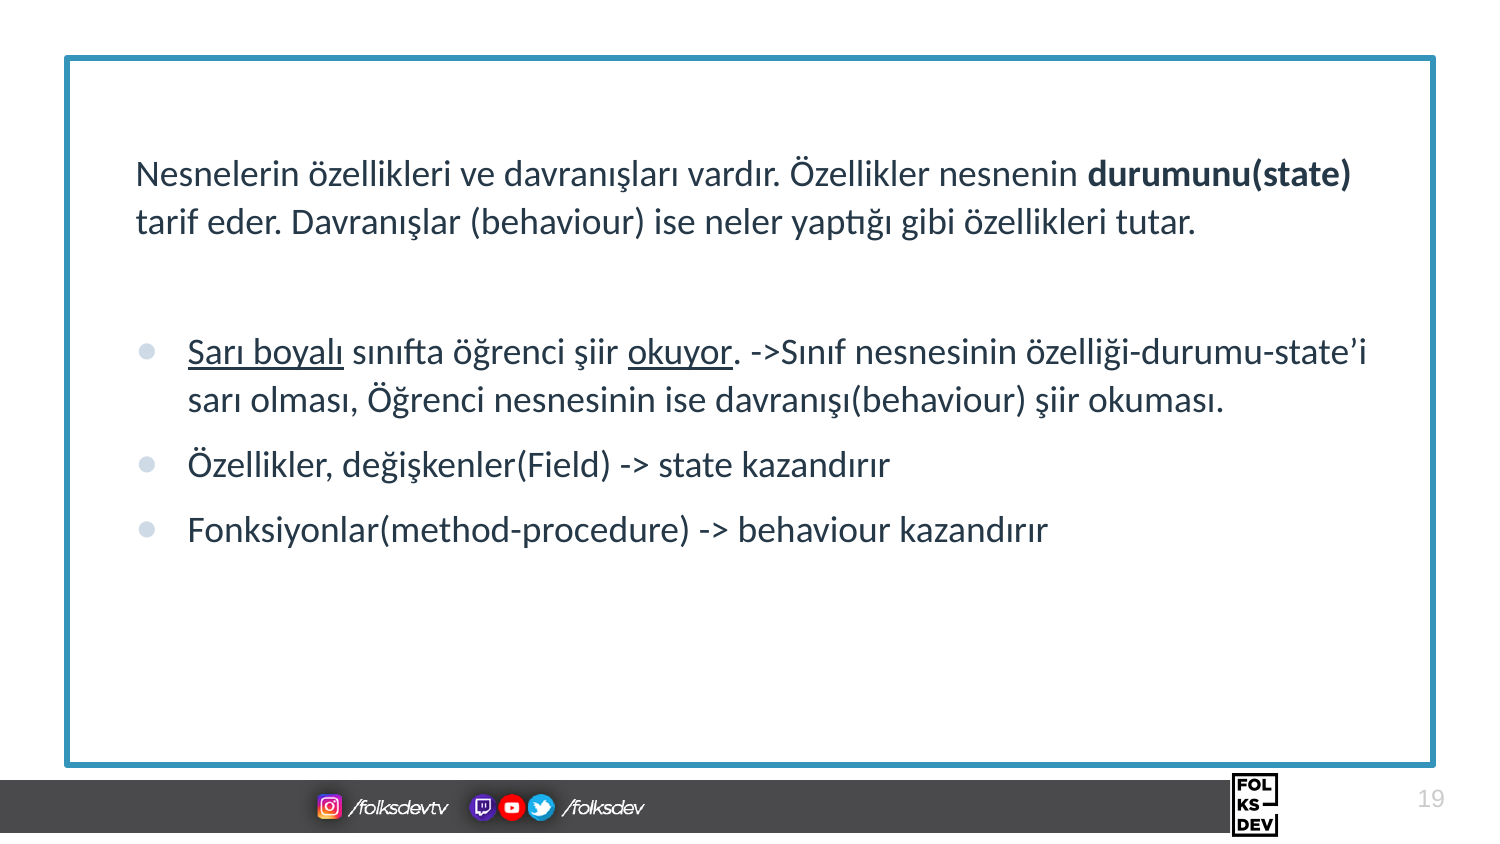

Nesnelerin özellikleri ve davranışları vardır. Özellikler nesnenin durumunu(state) tarif eder. Davranışlar (behaviour) ise neler yaptığı gibi özellikleri tutar.

Sarı boyalı sınıfta öğrenci şiir okuyor. ->Sınıf nesnesinin özelliği-durumu-state’i sarı olması, Öğrenci nesnesinin ise davranışı(behaviour) şiir okuması.
Özellikler, değişkenler(Field) -> state kazandırır
Fonksiyonlar(method-procedure) -> behaviour kazandırır

19